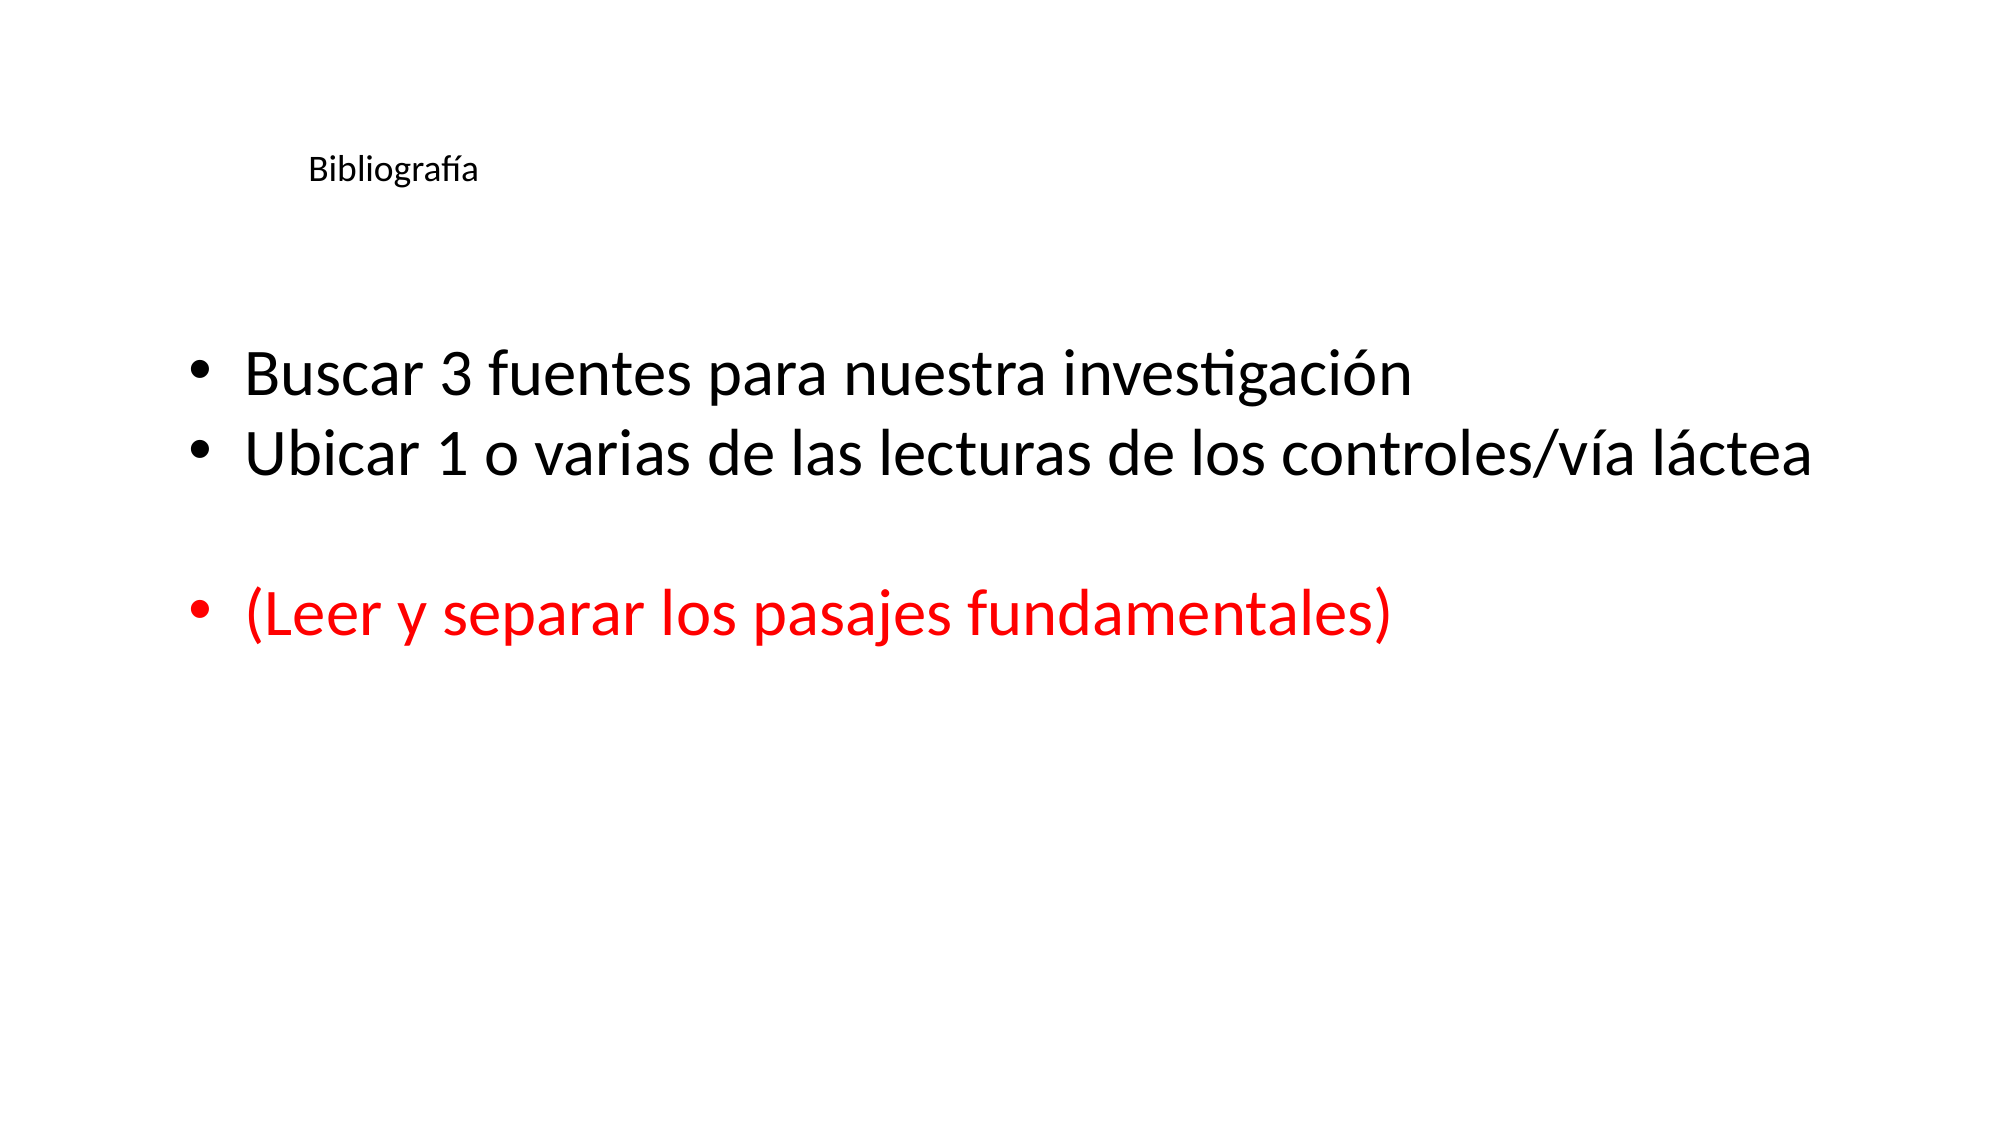

Bibliografía
Buscar 3 fuentes para nuestra investigación
Ubicar 1 o varias de las lecturas de los controles/vía láctea

(Leer y separar los pasajes fundamentales)